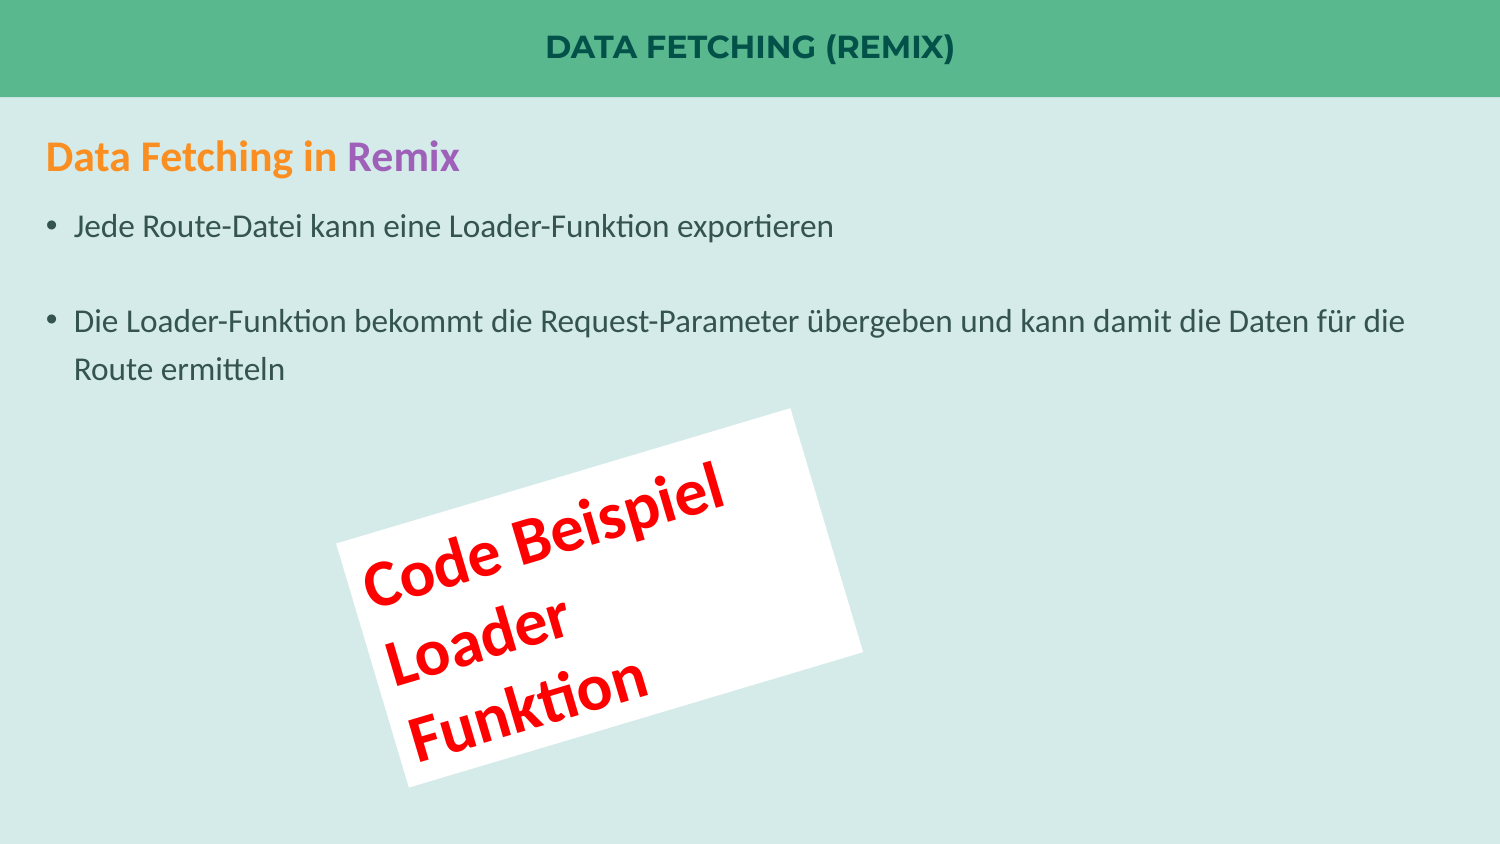

SCREENSHOT o.ä.
# Data fetching (remix)
Data Fetching in Remix
Jede Route-Datei kann eine Loader-Funktion exportieren
Die Loader-Funktion bekommt die Request-Parameter übergeben und kann damit die Daten für die Route ermitteln

Code Beispiel Loader Funktion